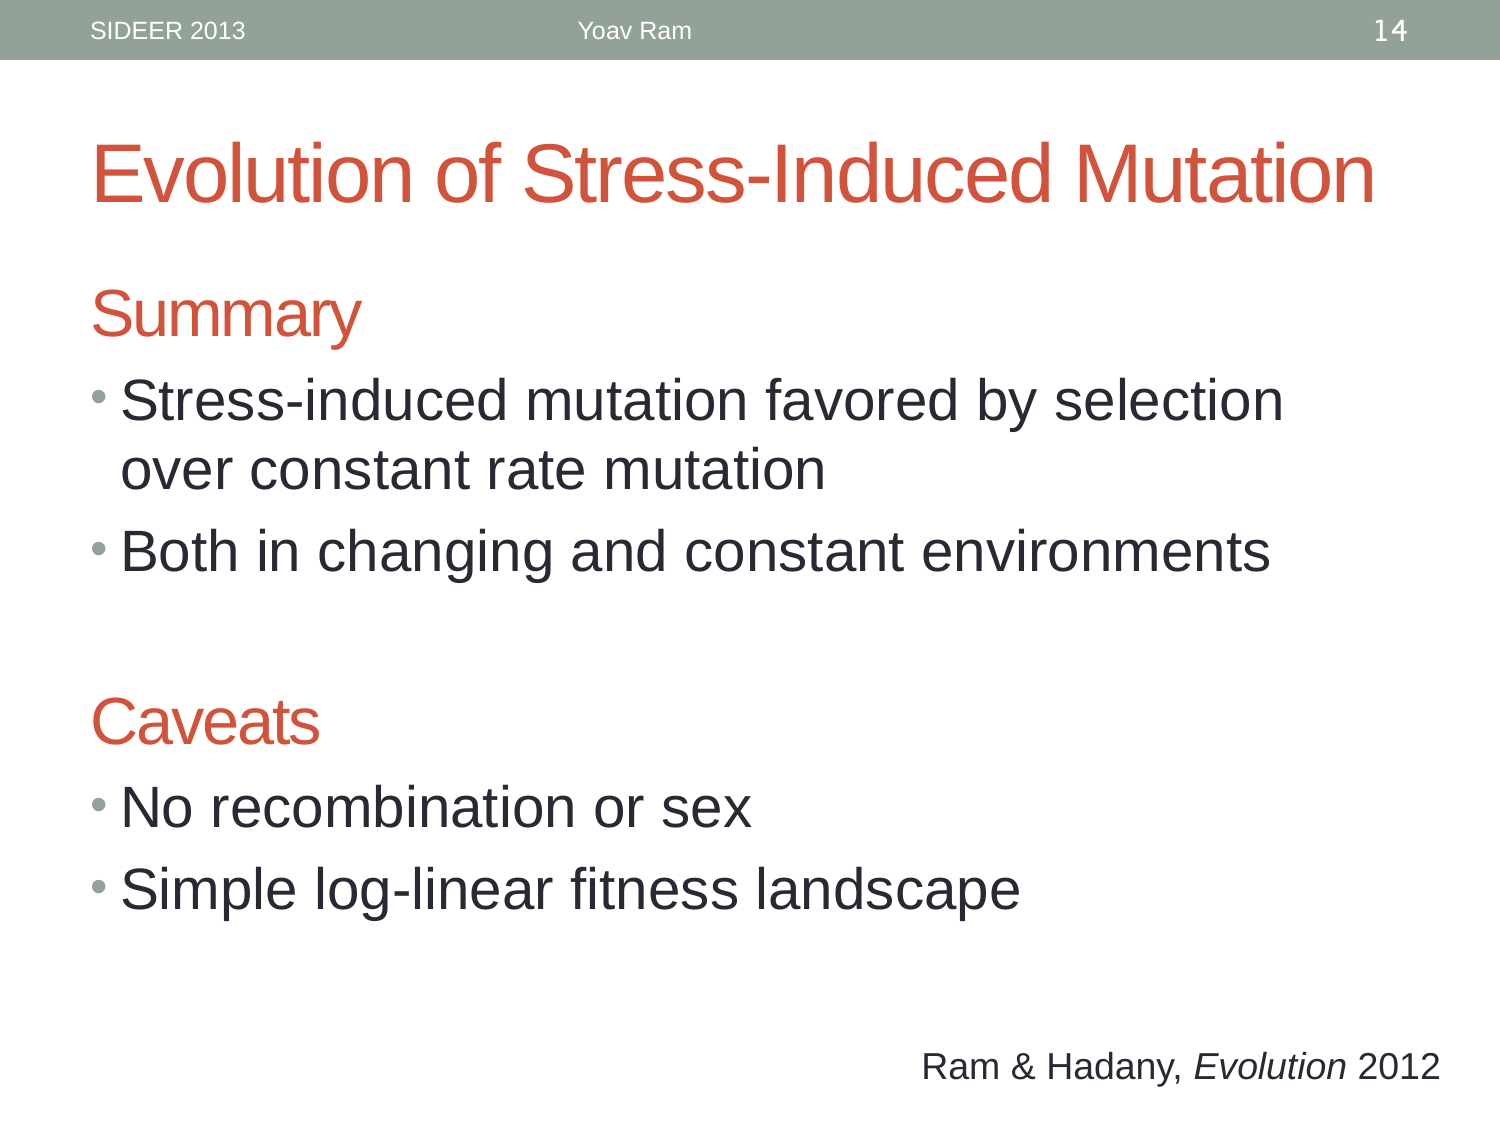

SIDEER 2013
Yoav Ram
14
# Evolution of Stress-Induced Mutation
Summary
Stress-induced mutation favored by selection over constant rate mutation
Both in changing and constant environments

Caveats
No recombination or sex
Simple log-linear fitness landscape
Ram & Hadany, Evolution 2012